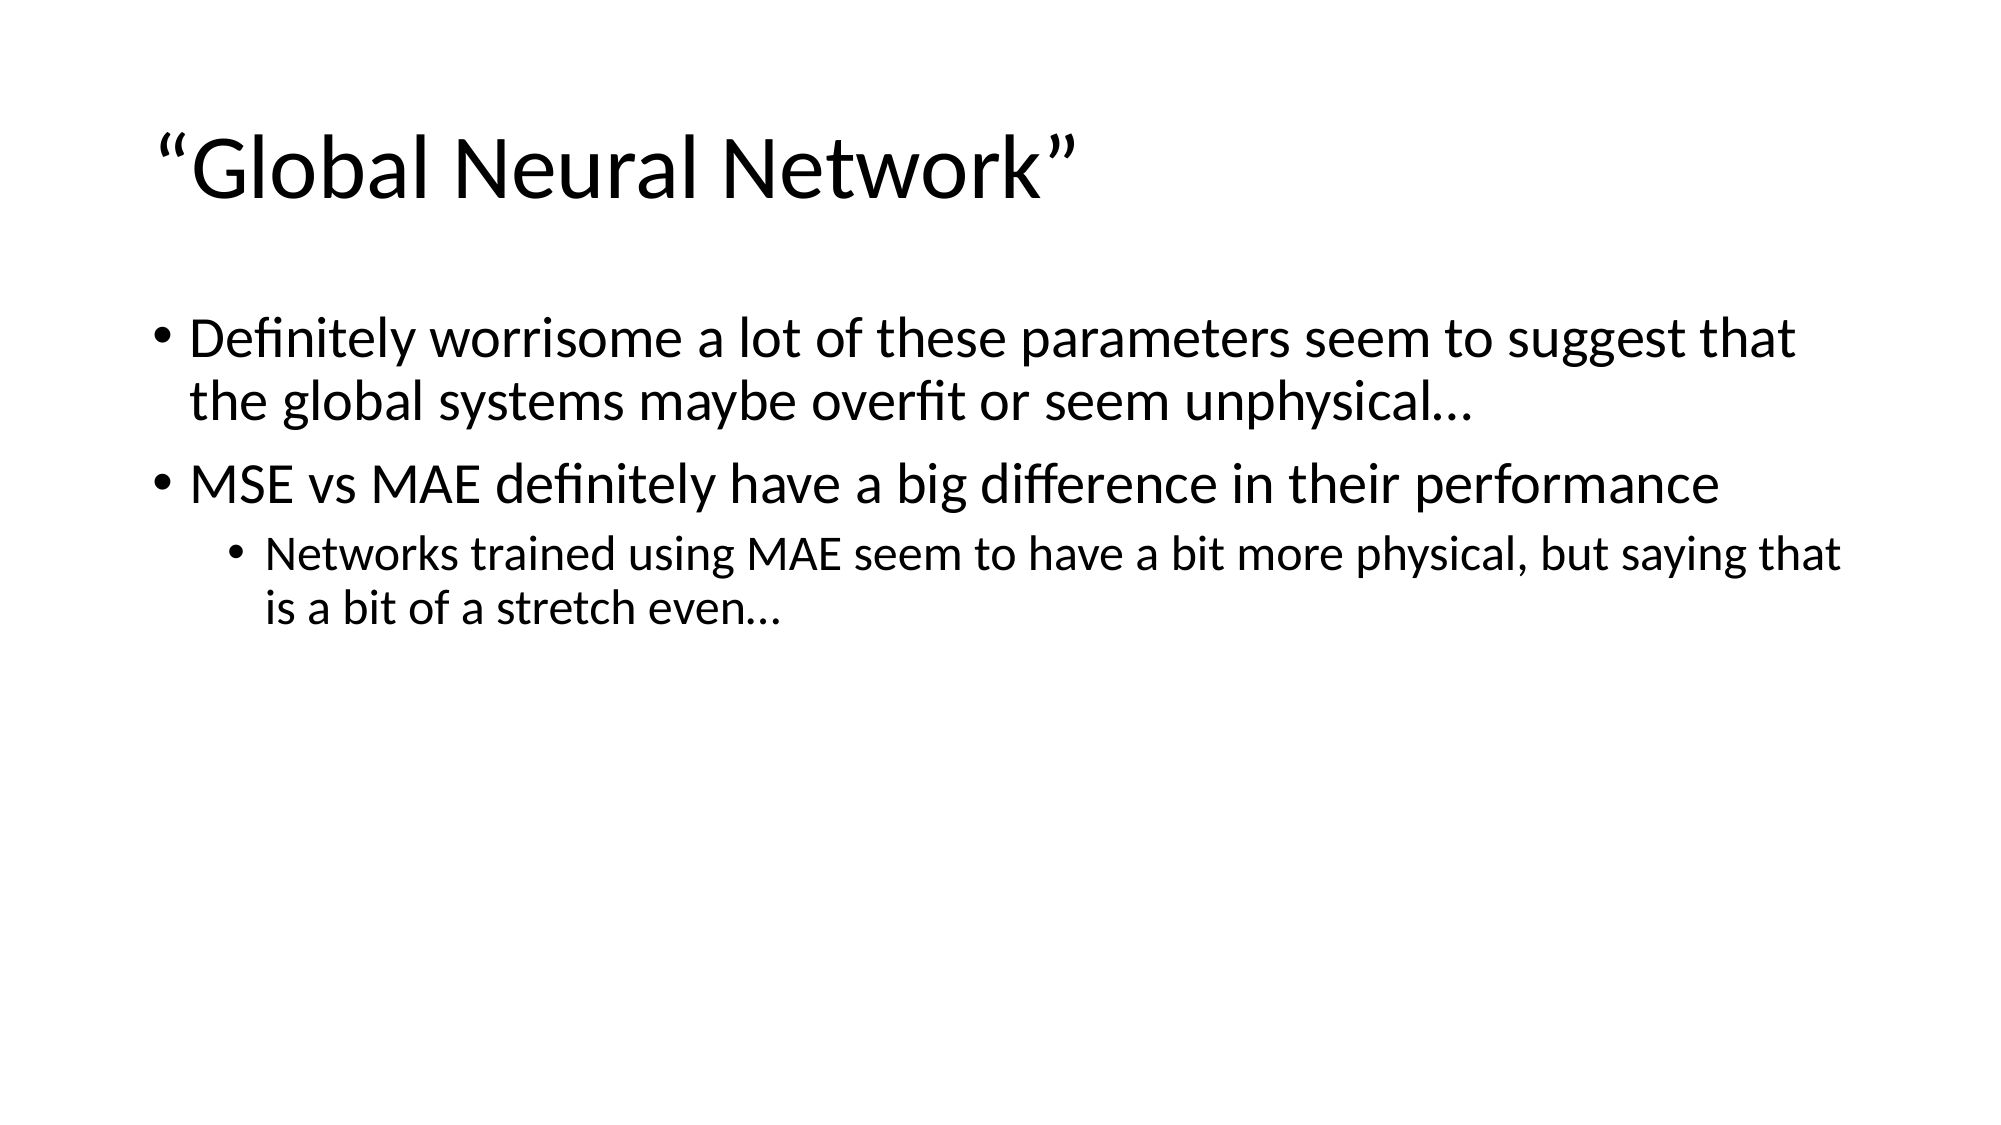

# “Global Neural Network”
Definitely worrisome a lot of these parameters seem to suggest that the global systems maybe overfit or seem unphysical…
MSE vs MAE definitely have a big difference in their performance
Networks trained using MAE seem to have a bit more physical, but saying that is a bit of a stretch even…